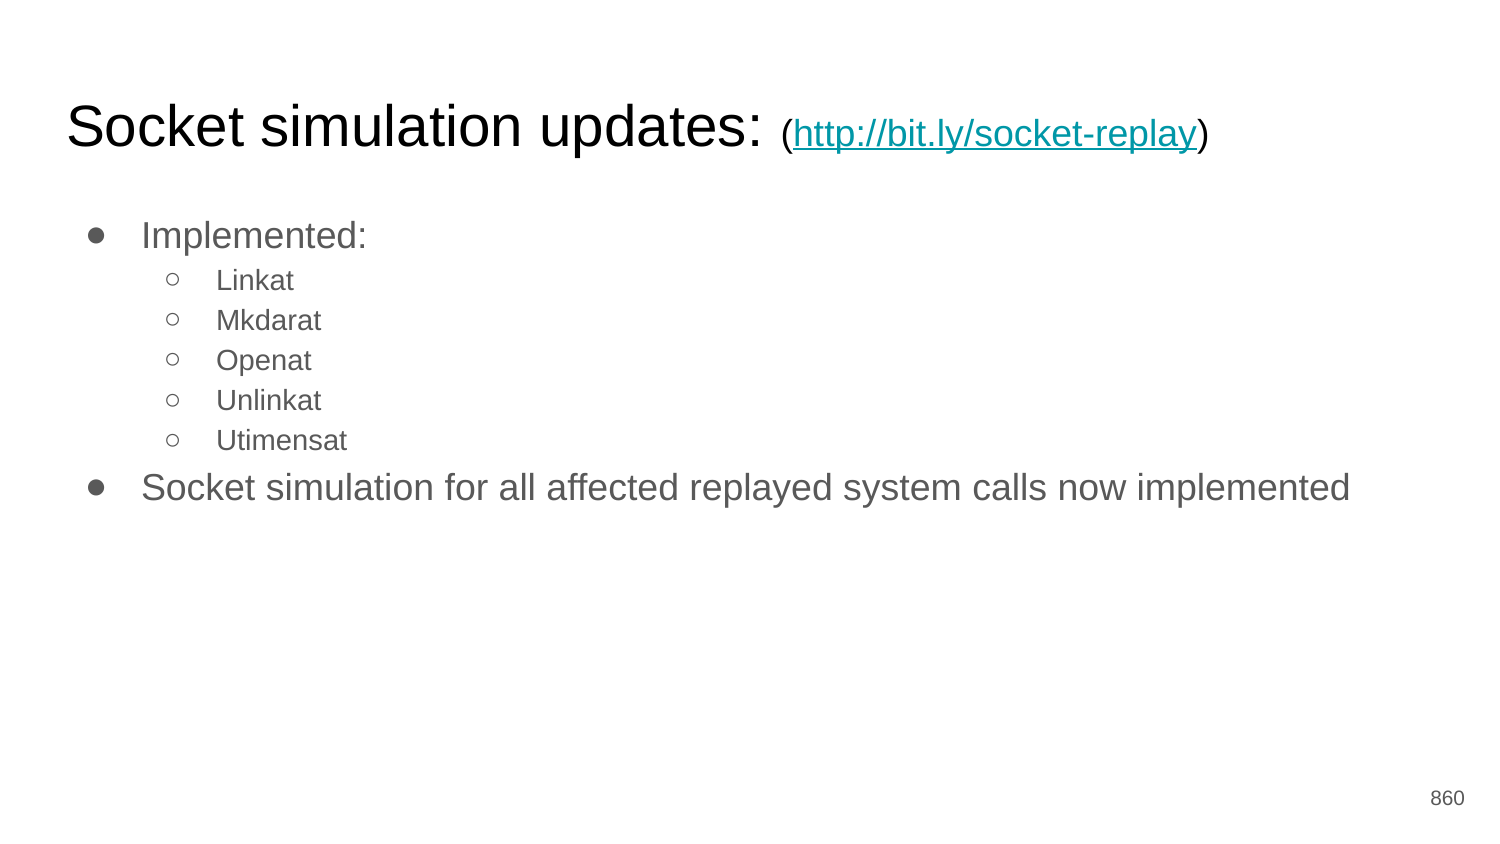

# Socket simulation updates: (http://bit.ly/socket-replay)
Implemented:
Linkat
Mkdarat
Openat
Unlinkat
Utimensat
Socket simulation for all affected replayed system calls now implemented
860